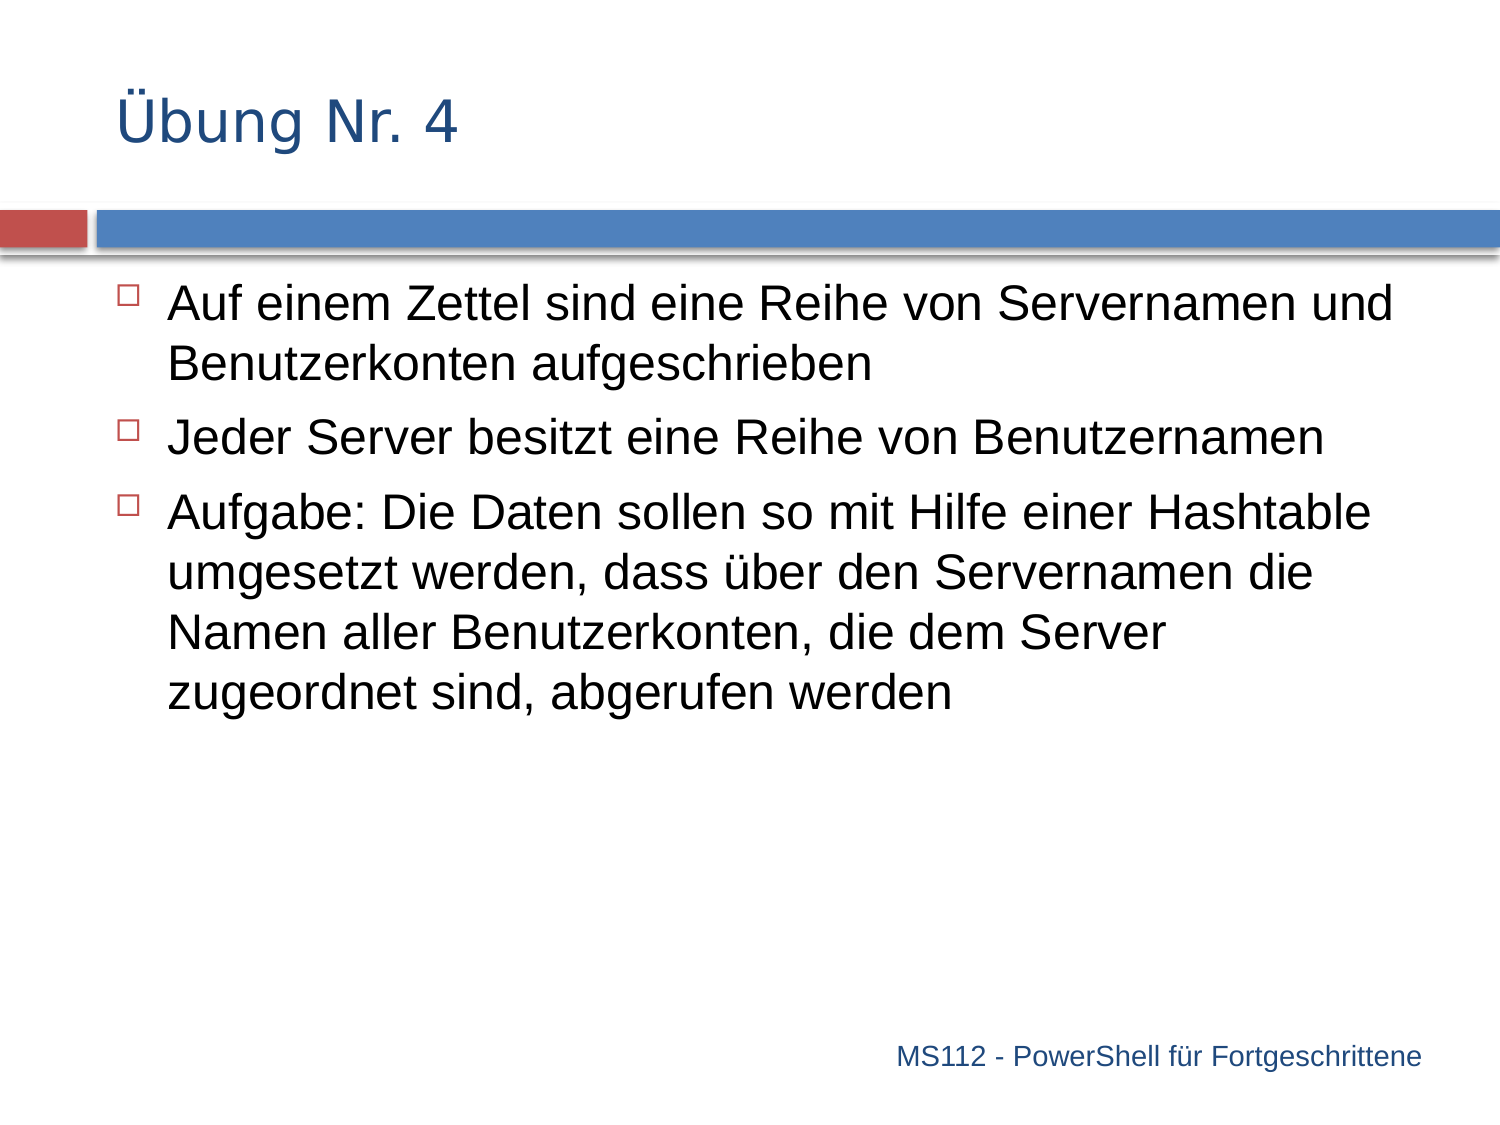

# Übung Nr. 4
Auf einem Zettel sind eine Reihe von Servernamen und Benutzerkonten aufgeschrieben
Jeder Server besitzt eine Reihe von Benutzernamen
Aufgabe: Die Daten sollen so mit Hilfe einer Hashtable umgesetzt werden, dass über den Servernamen die Namen aller Benutzerkonten, die dem Server zugeordnet sind, abgerufen werden
MS112 - PowerShell für Fortgeschrittene